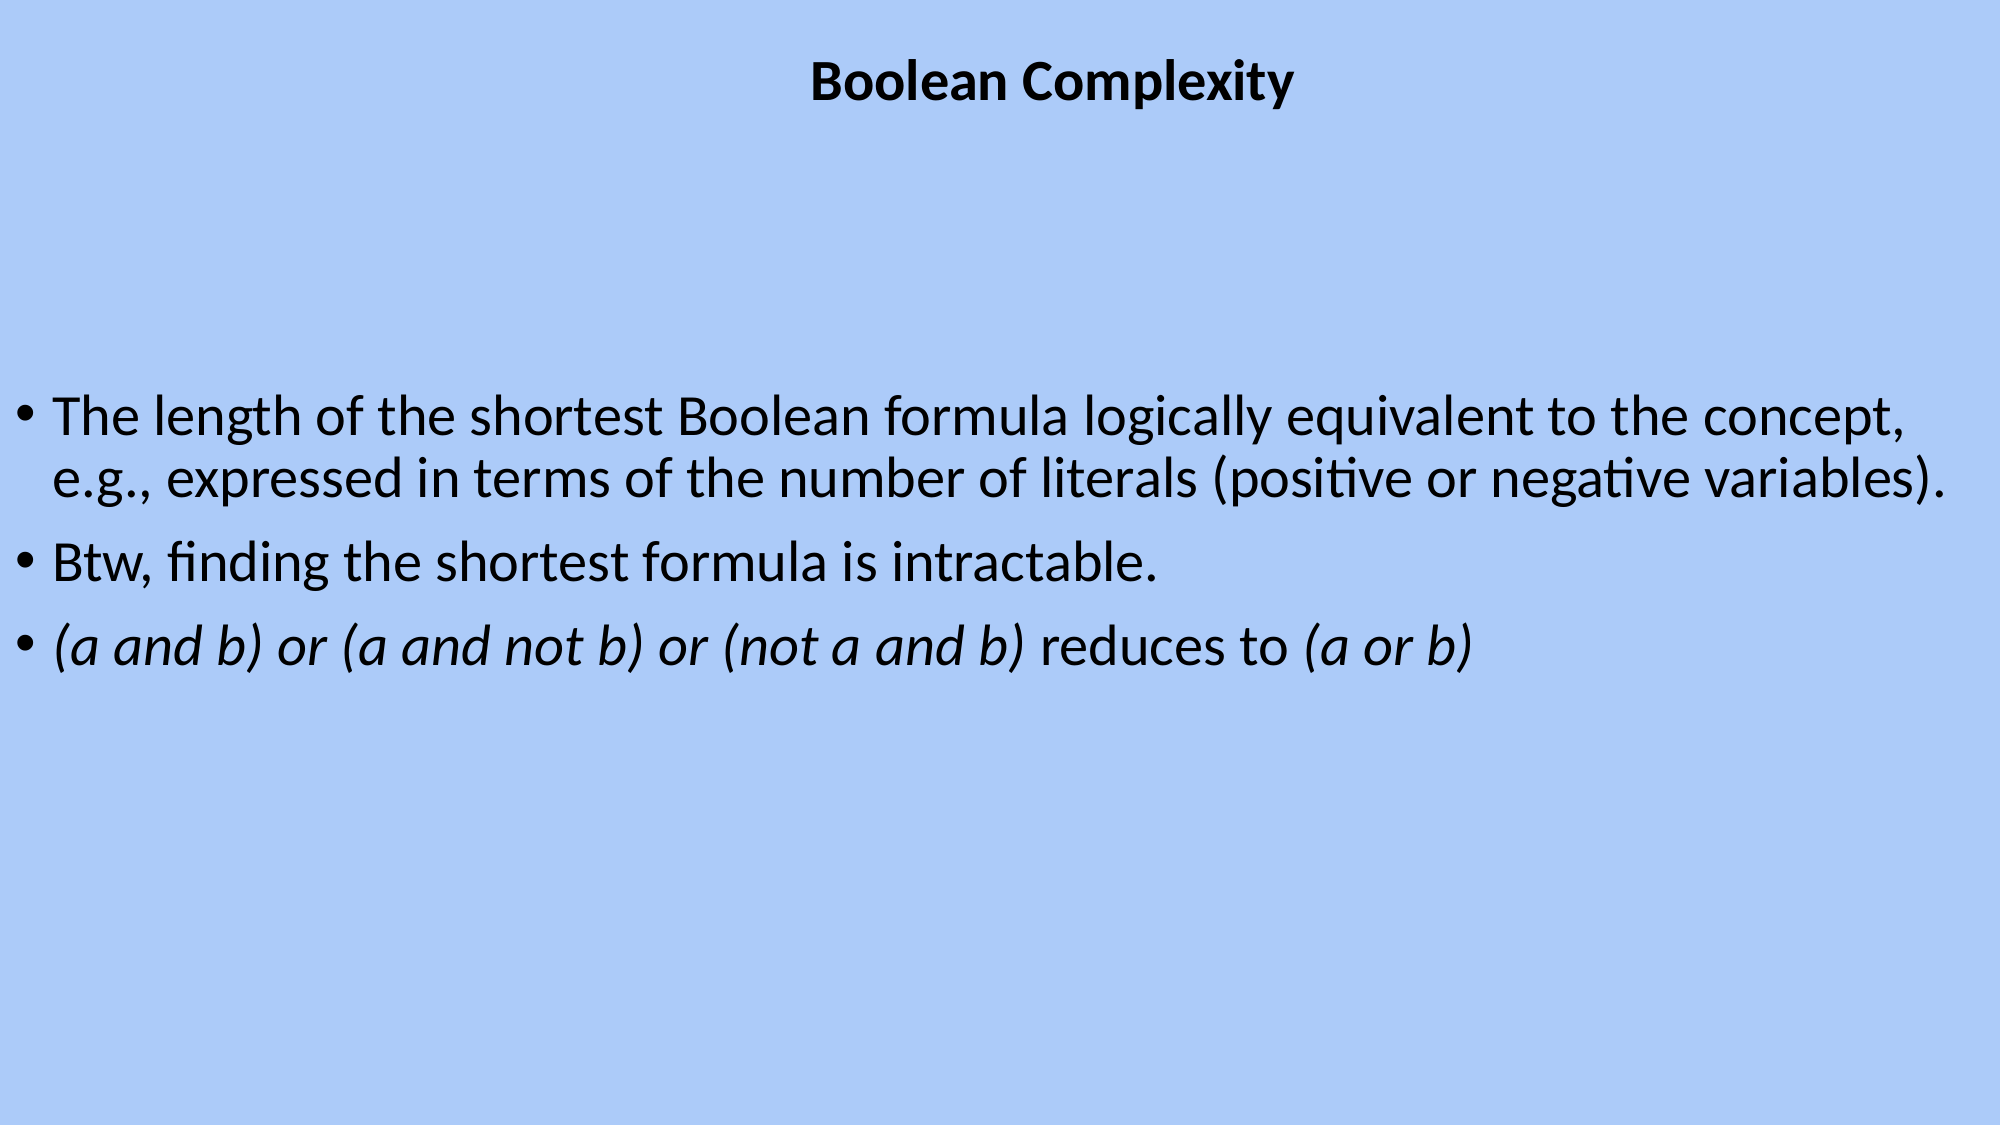

Boolean Complexity
The length of the shortest Boolean formula logically equivalent to the concept, e.g., expressed in terms of the number of literals (positive or negative variables).
Btw, finding the shortest formula is intractable.
(a and b) or (a and not b) or (not a and b) reduces to (a or b)